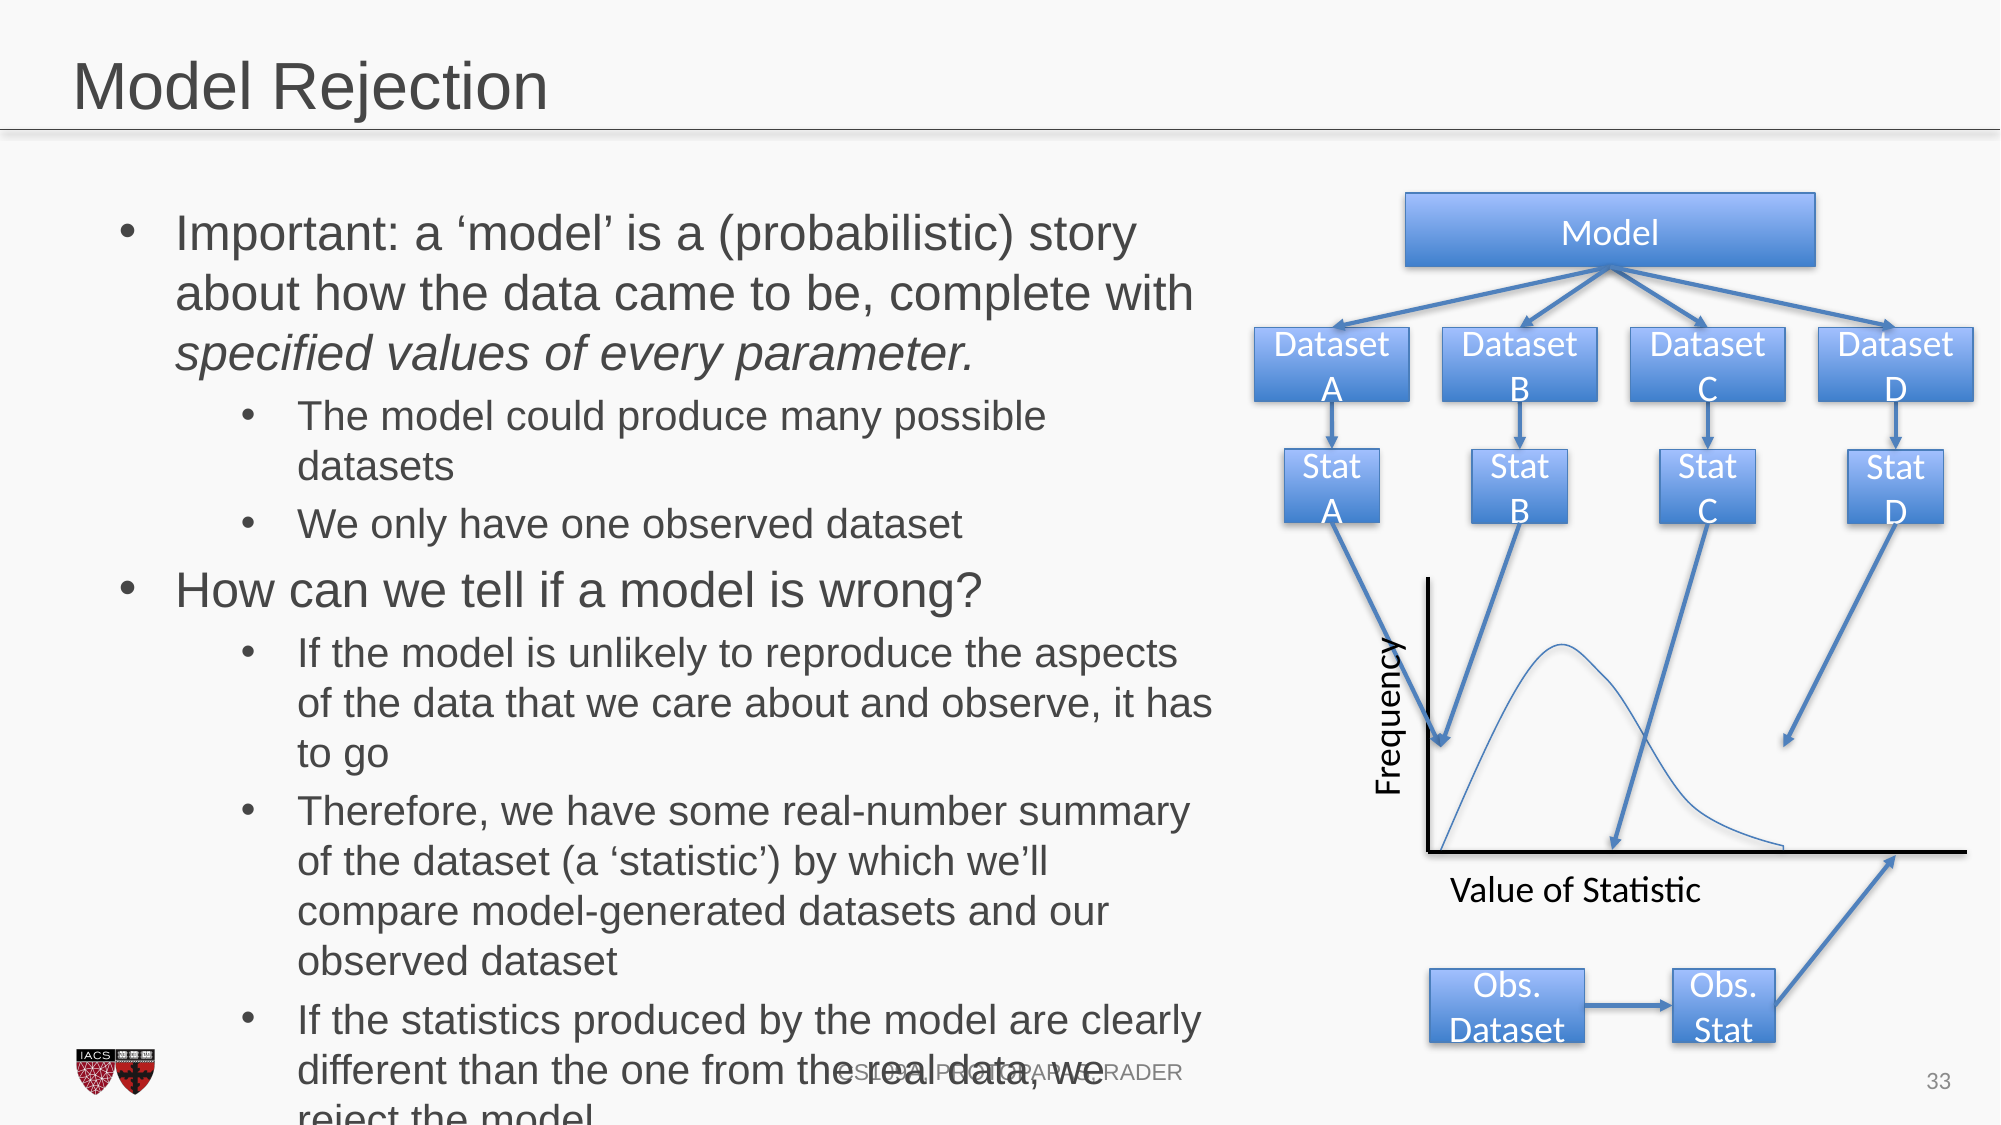

# Model Rejection
Important: a ‘model’ is a (probabilistic) story about how the data came to be, complete with specified values of every parameter.
The model could produce many possible datasets
We only have one observed dataset
How can we tell if a model is wrong?
If the model is unlikely to reproduce the aspects of the data that we care about and observe, it has to go
Therefore, we have some real-number summary of the dataset (a ‘statistic’) by which we’ll compare model-generated datasets and our observed dataset
If the statistics produced by the model are clearly different than the one from the real data, we reject the model
Model
Dataset A
Dataset B
Dataset C
Dataset D
Stat A
Stat B
Stat C
Stat D

Frequency
Value of Statistic
Obs. Dataset
Obs.
Stat
33